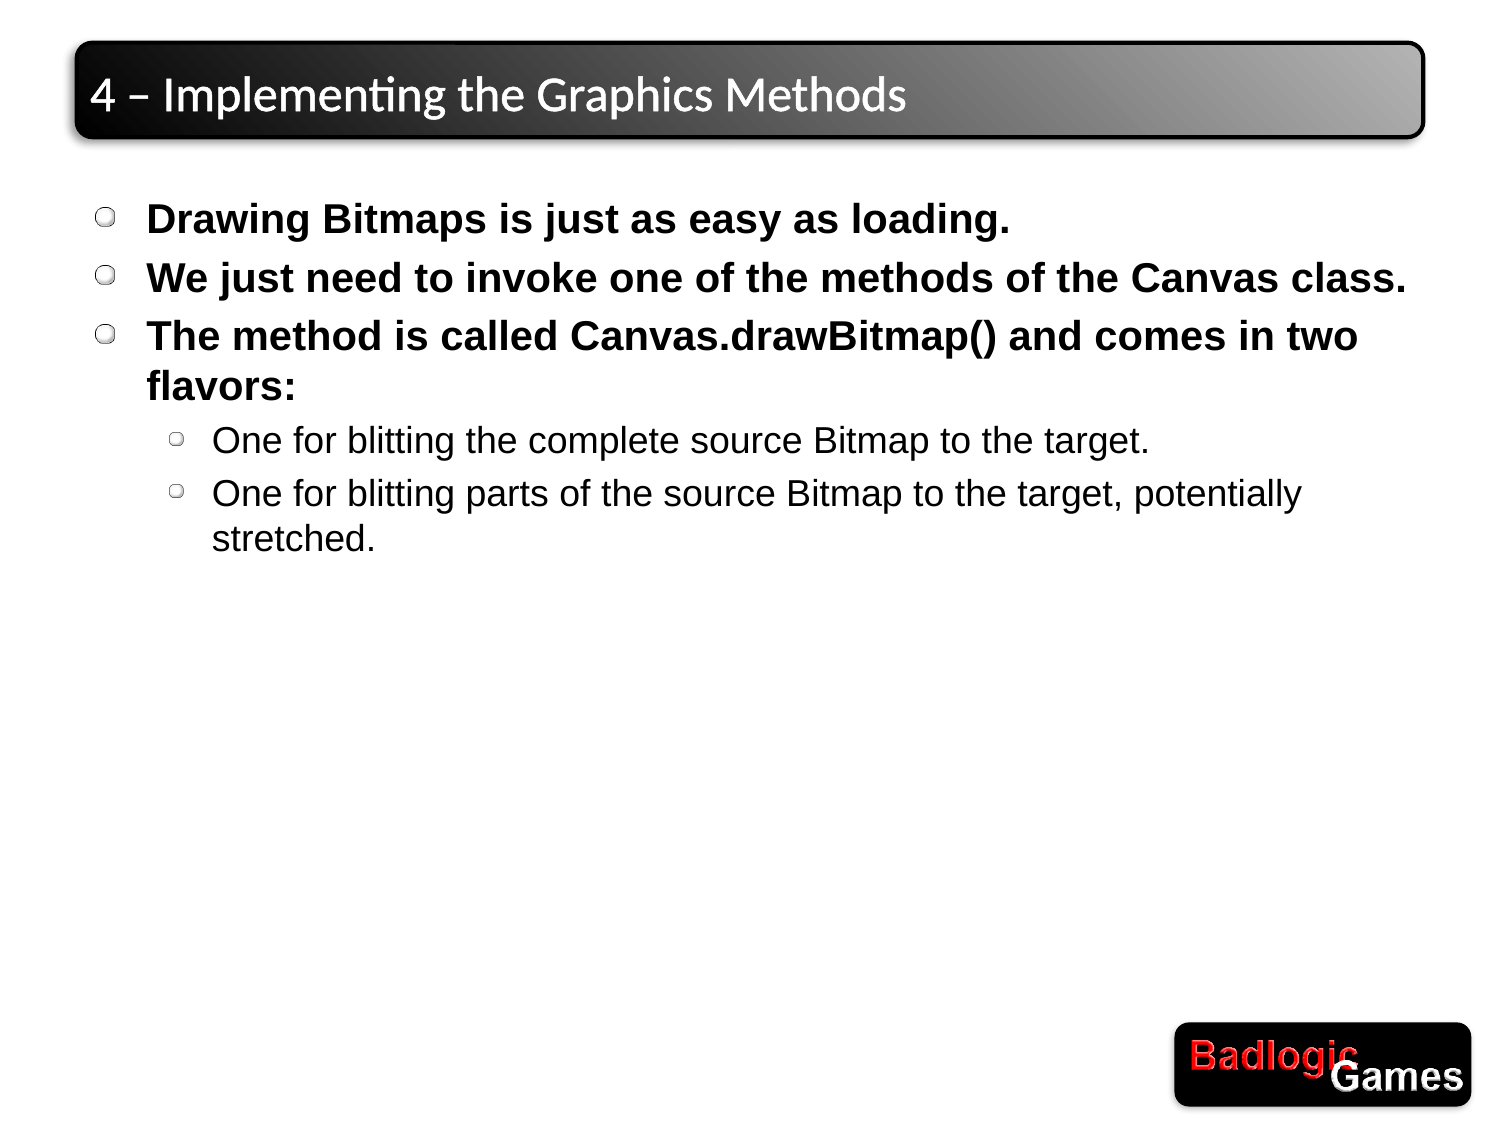

# 4 – Implementing the Graphics Methods
Drawing Bitmaps is just as easy as loading.
We just need to invoke one of the methods of the Canvas class.
The method is called Canvas.drawBitmap() and comes in two flavors:
One for blitting the complete source Bitmap to the target.
One for blitting parts of the source Bitmap to the target, potentially stretched.